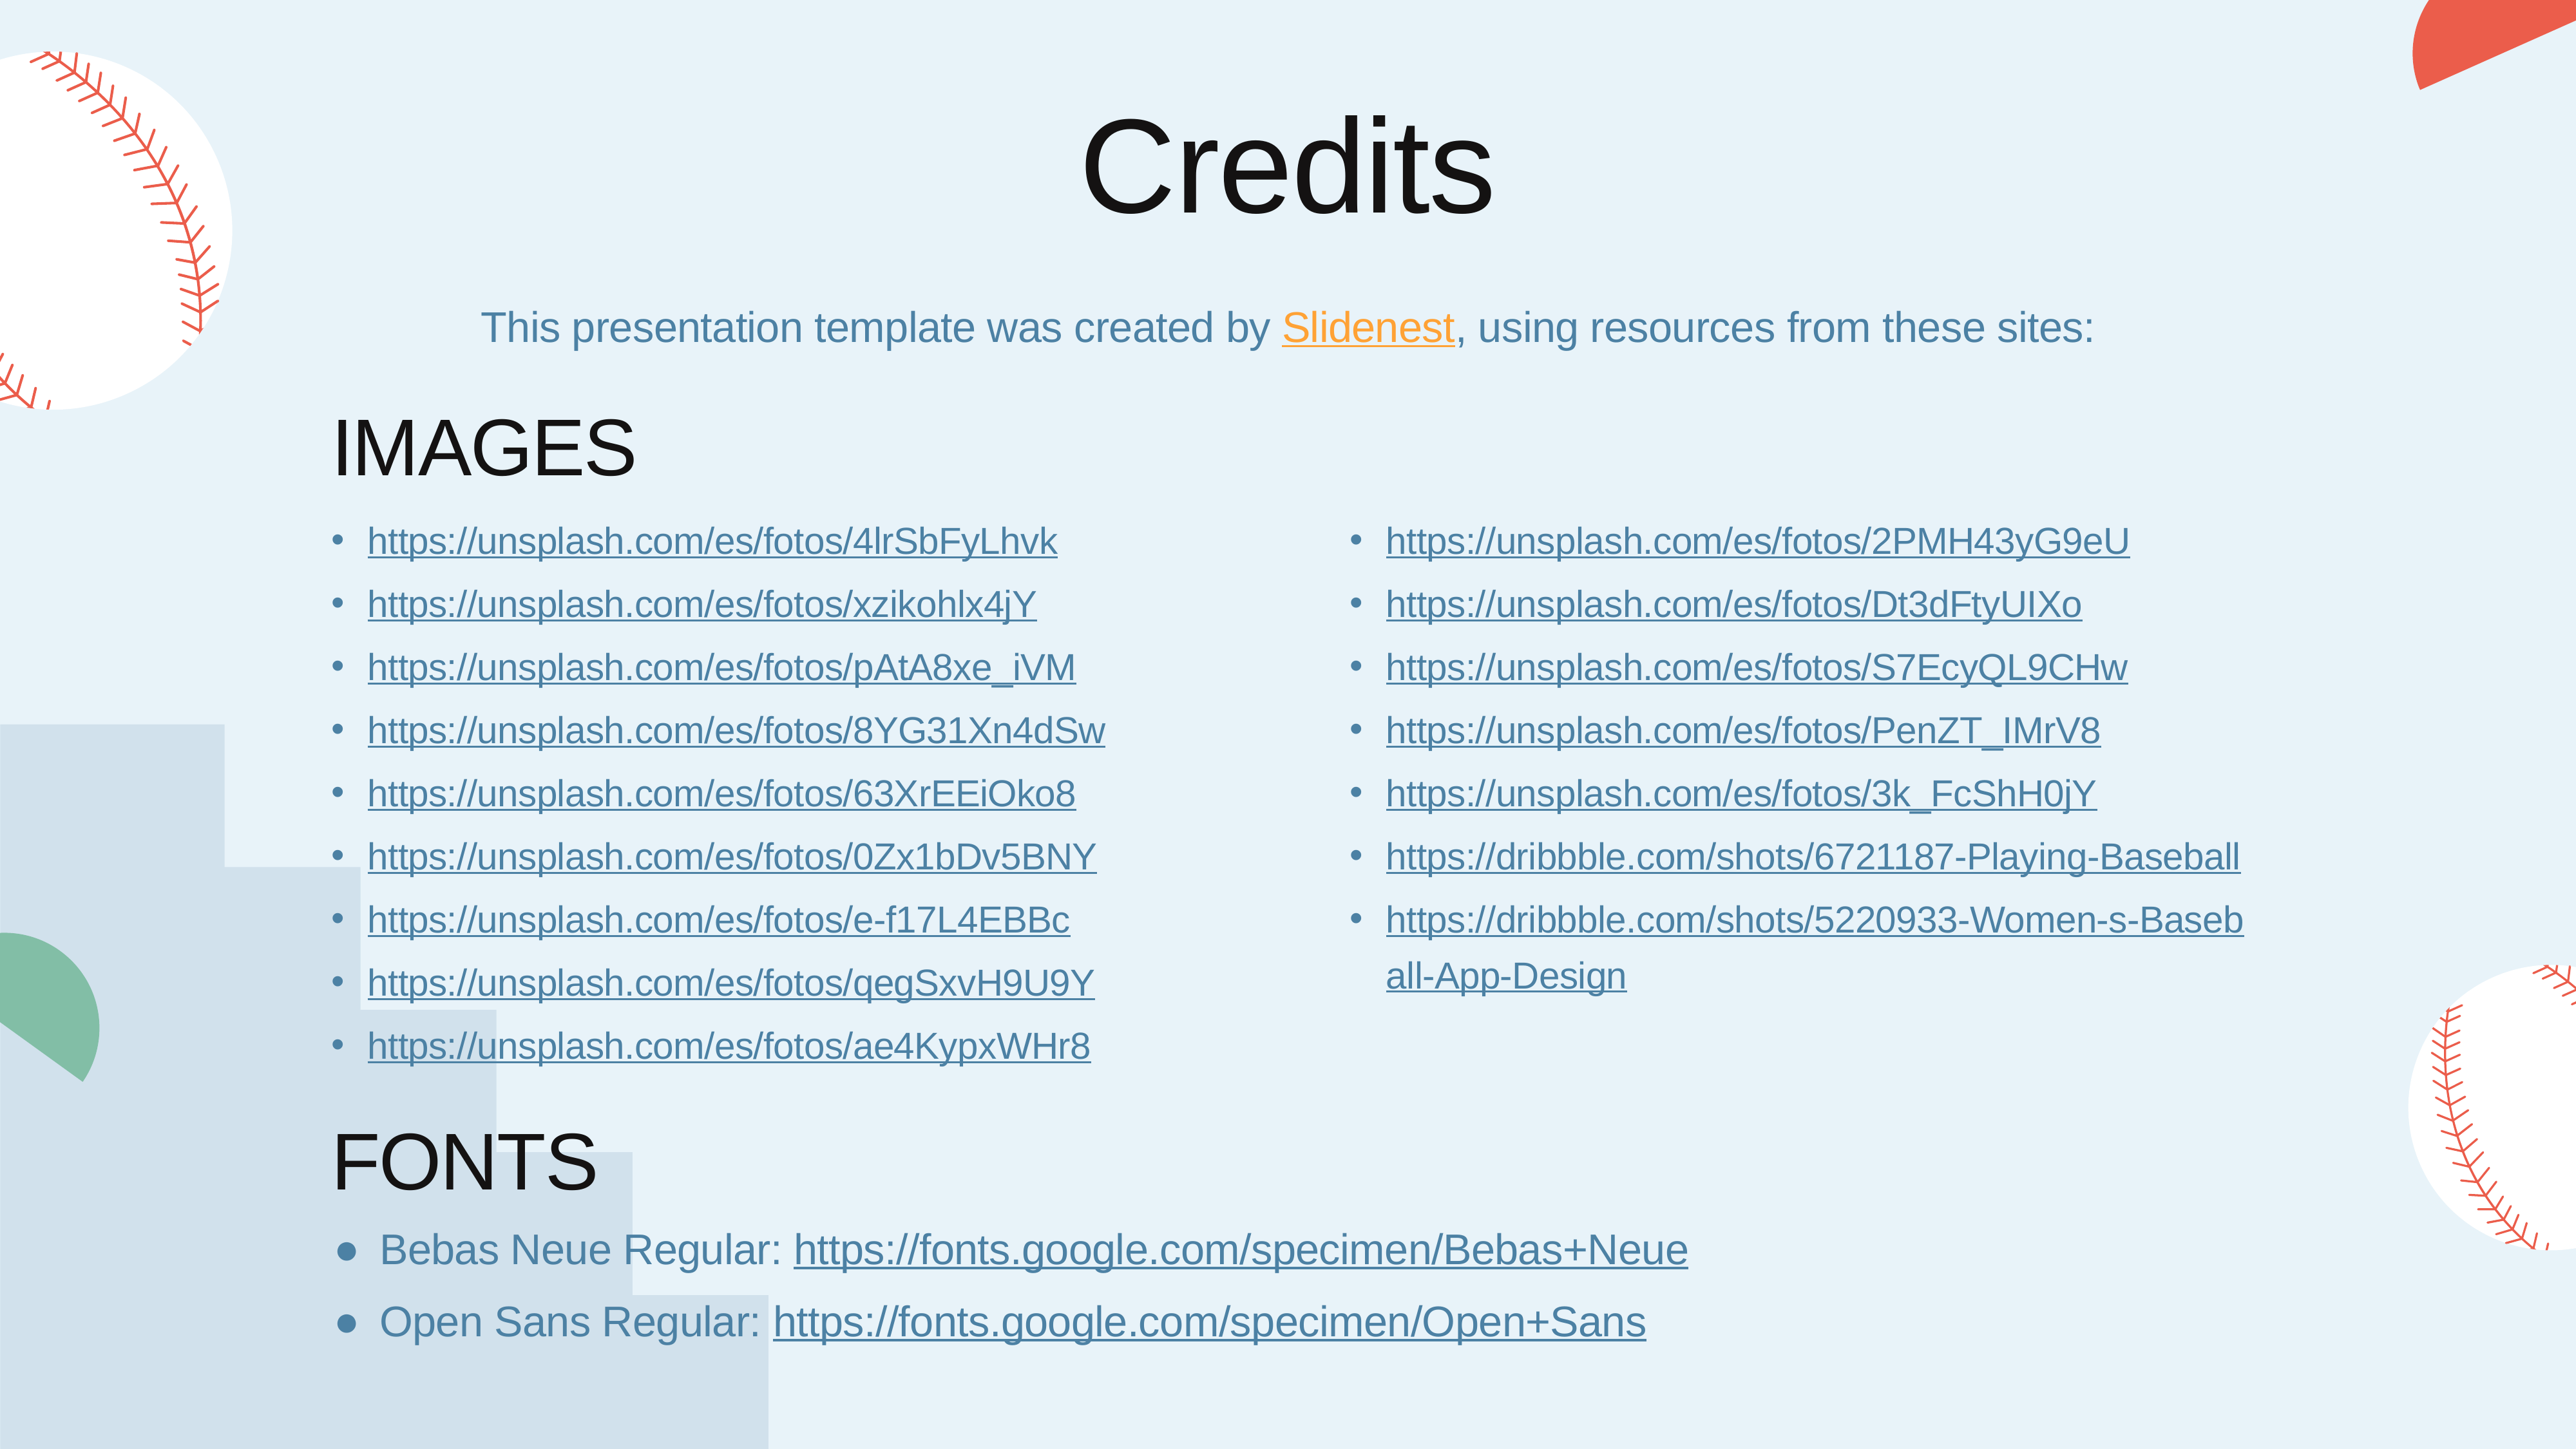

Credits
This presentation template was created by Slidenest, using resources from these sites:
IMAGES
https://unsplash.com/es/fotos/4lrSbFyLhvk
https://unsplash.com/es/fotos/xzikohlx4jY
https://unsplash.com/es/fotos/pAtA8xe_iVM
https://unsplash.com/es/fotos/8YG31Xn4dSw
https://unsplash.com/es/fotos/63XrEEiOko8
https://unsplash.com/es/fotos/0Zx1bDv5BNY
https://unsplash.com/es/fotos/e-f17L4EBBc
https://unsplash.com/es/fotos/qegSxvH9U9Y
https://unsplash.com/es/fotos/ae4KypxWHr8
https://unsplash.com/es/fotos/2PMH43yG9eU
https://unsplash.com/es/fotos/Dt3dFtyUIXo
https://unsplash.com/es/fotos/S7EcyQL9CHw
https://unsplash.com/es/fotos/PenZT_IMrV8
https://unsplash.com/es/fotos/3k_FcShH0jY
https://dribbble.com/shots/6721187-Playing-Baseball
https://dribbble.com/shots/5220933-Women-s-Baseball-App-Design

FONTS
Bebas Neue Regular: https://fonts.google.com/specimen/Bebas+Neue
Open Sans Regular: https://fonts.google.com/specimen/Open+Sans